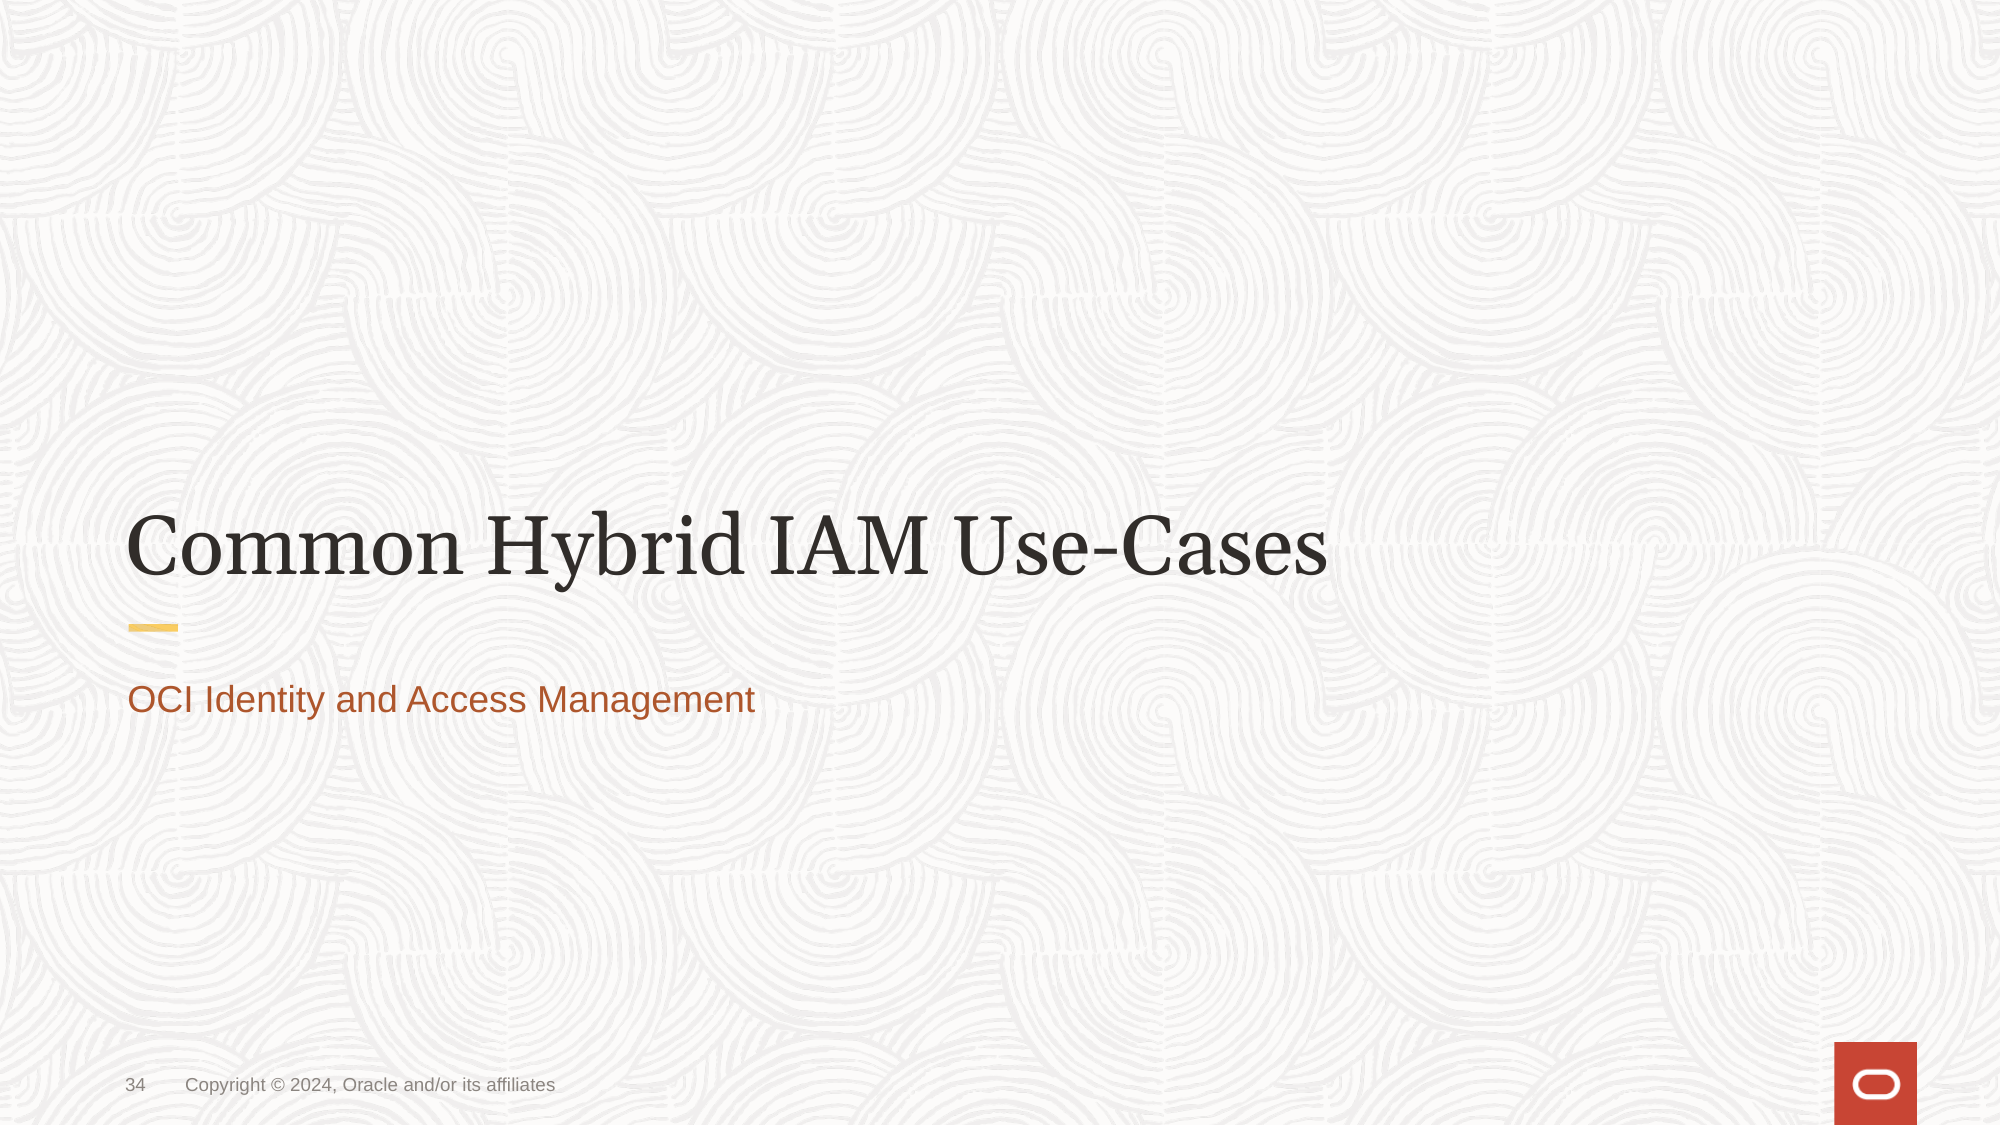

# Common Hybrid IAM Use-Cases
OCI Identity and Access Management
34
Copyright © 2024, Oracle and/or its affiliates